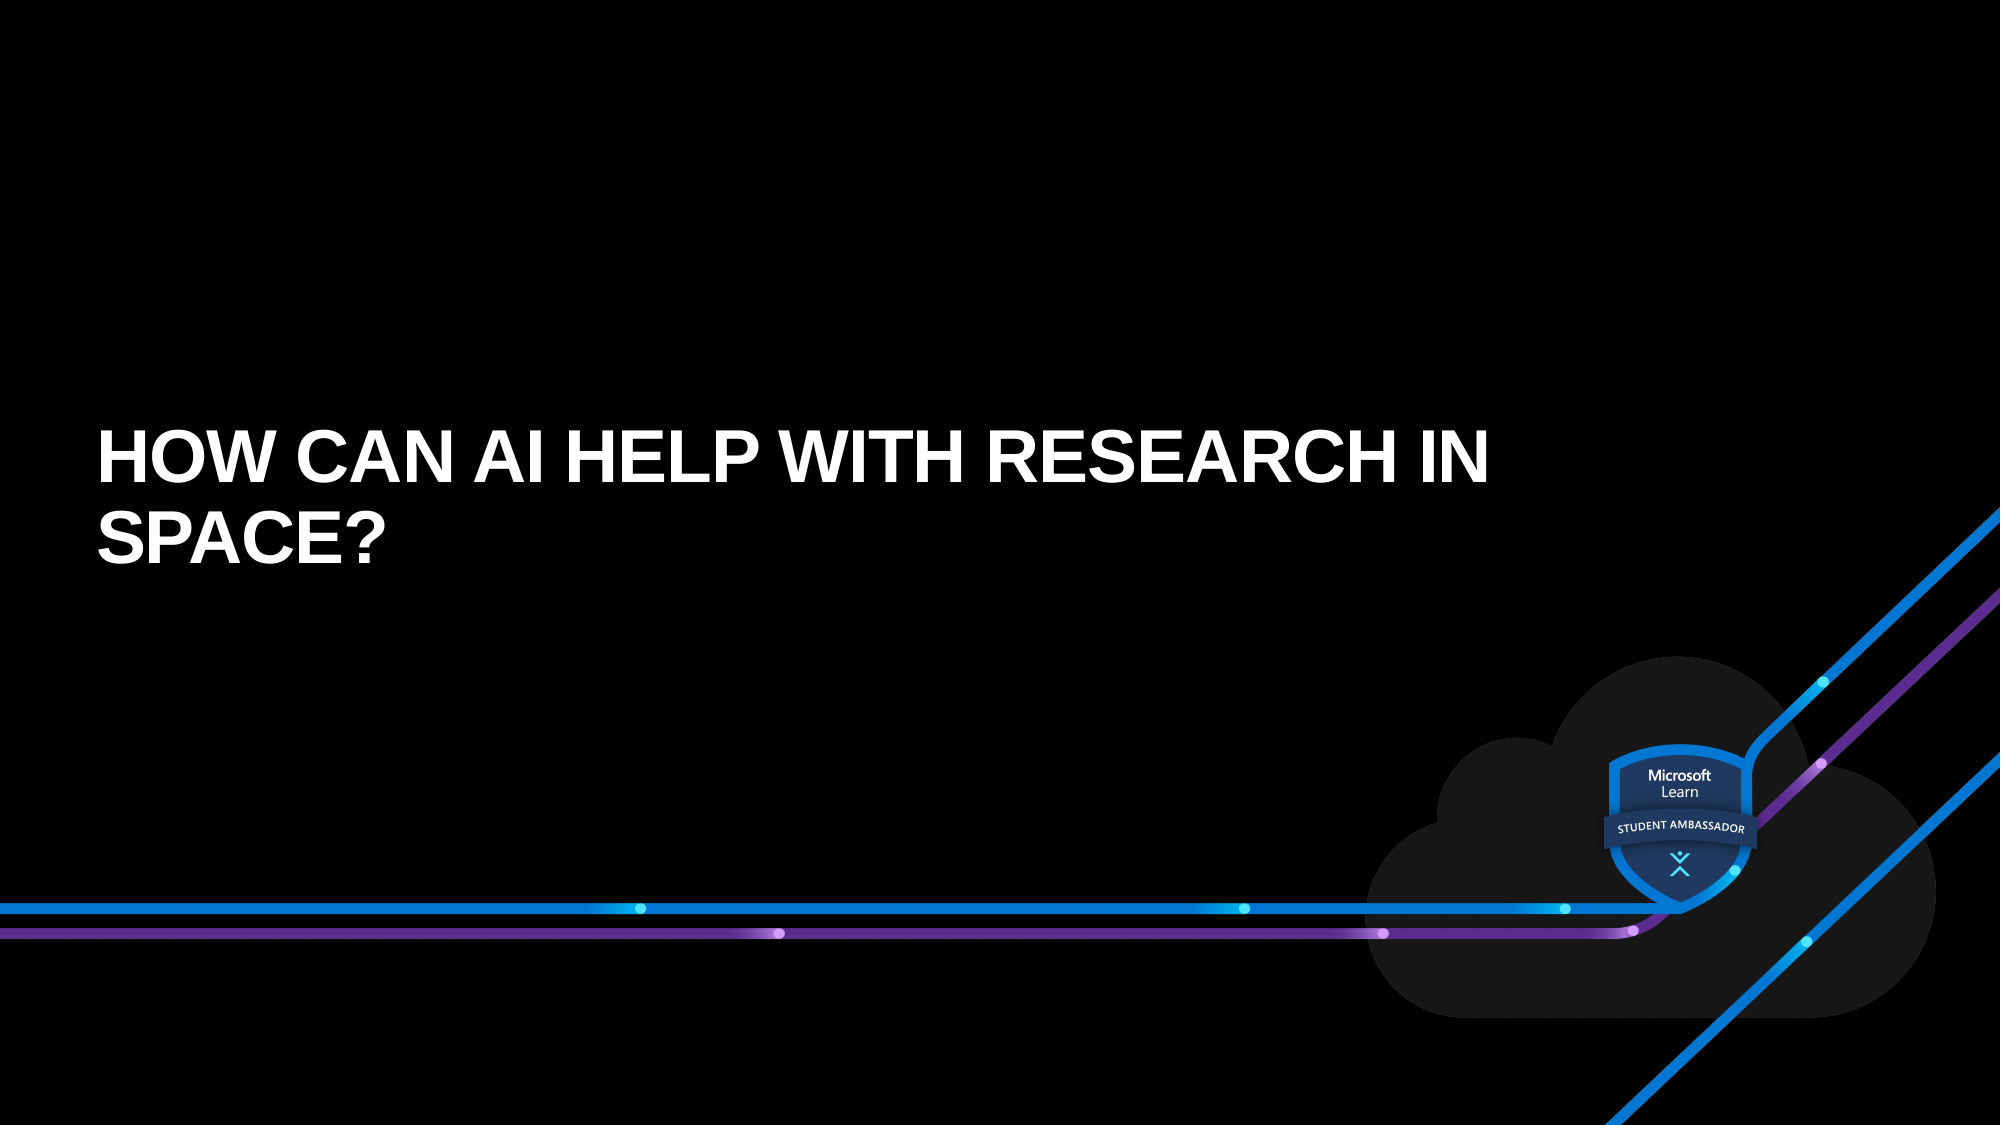

# How can AI help with research in space?